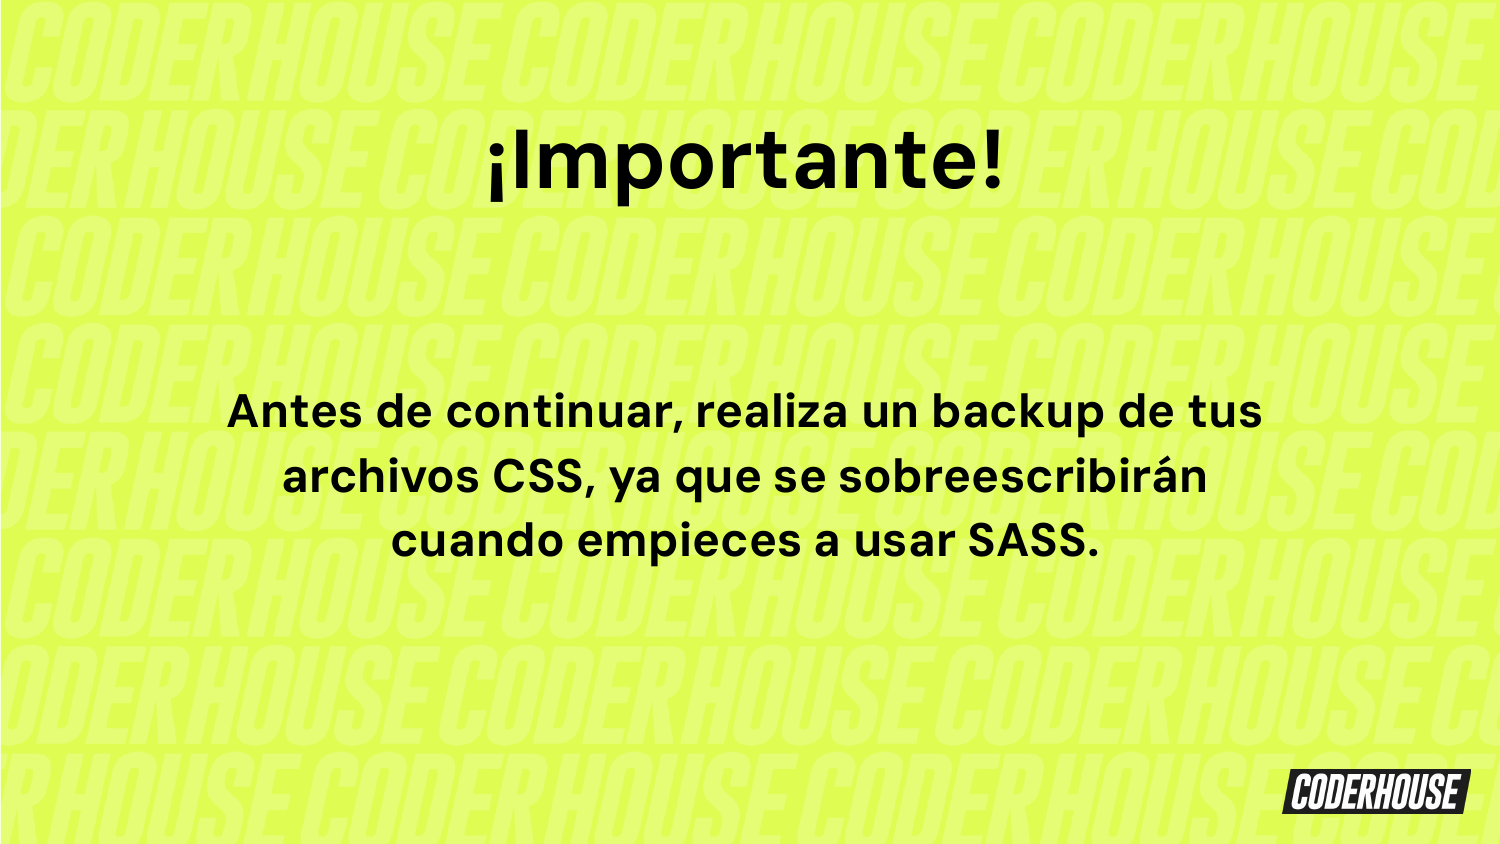

¡Importante!
Antes de continuar, realiza un backup de tus archivos CSS, ya que se sobreescribirán cuando empieces a usar SASS.